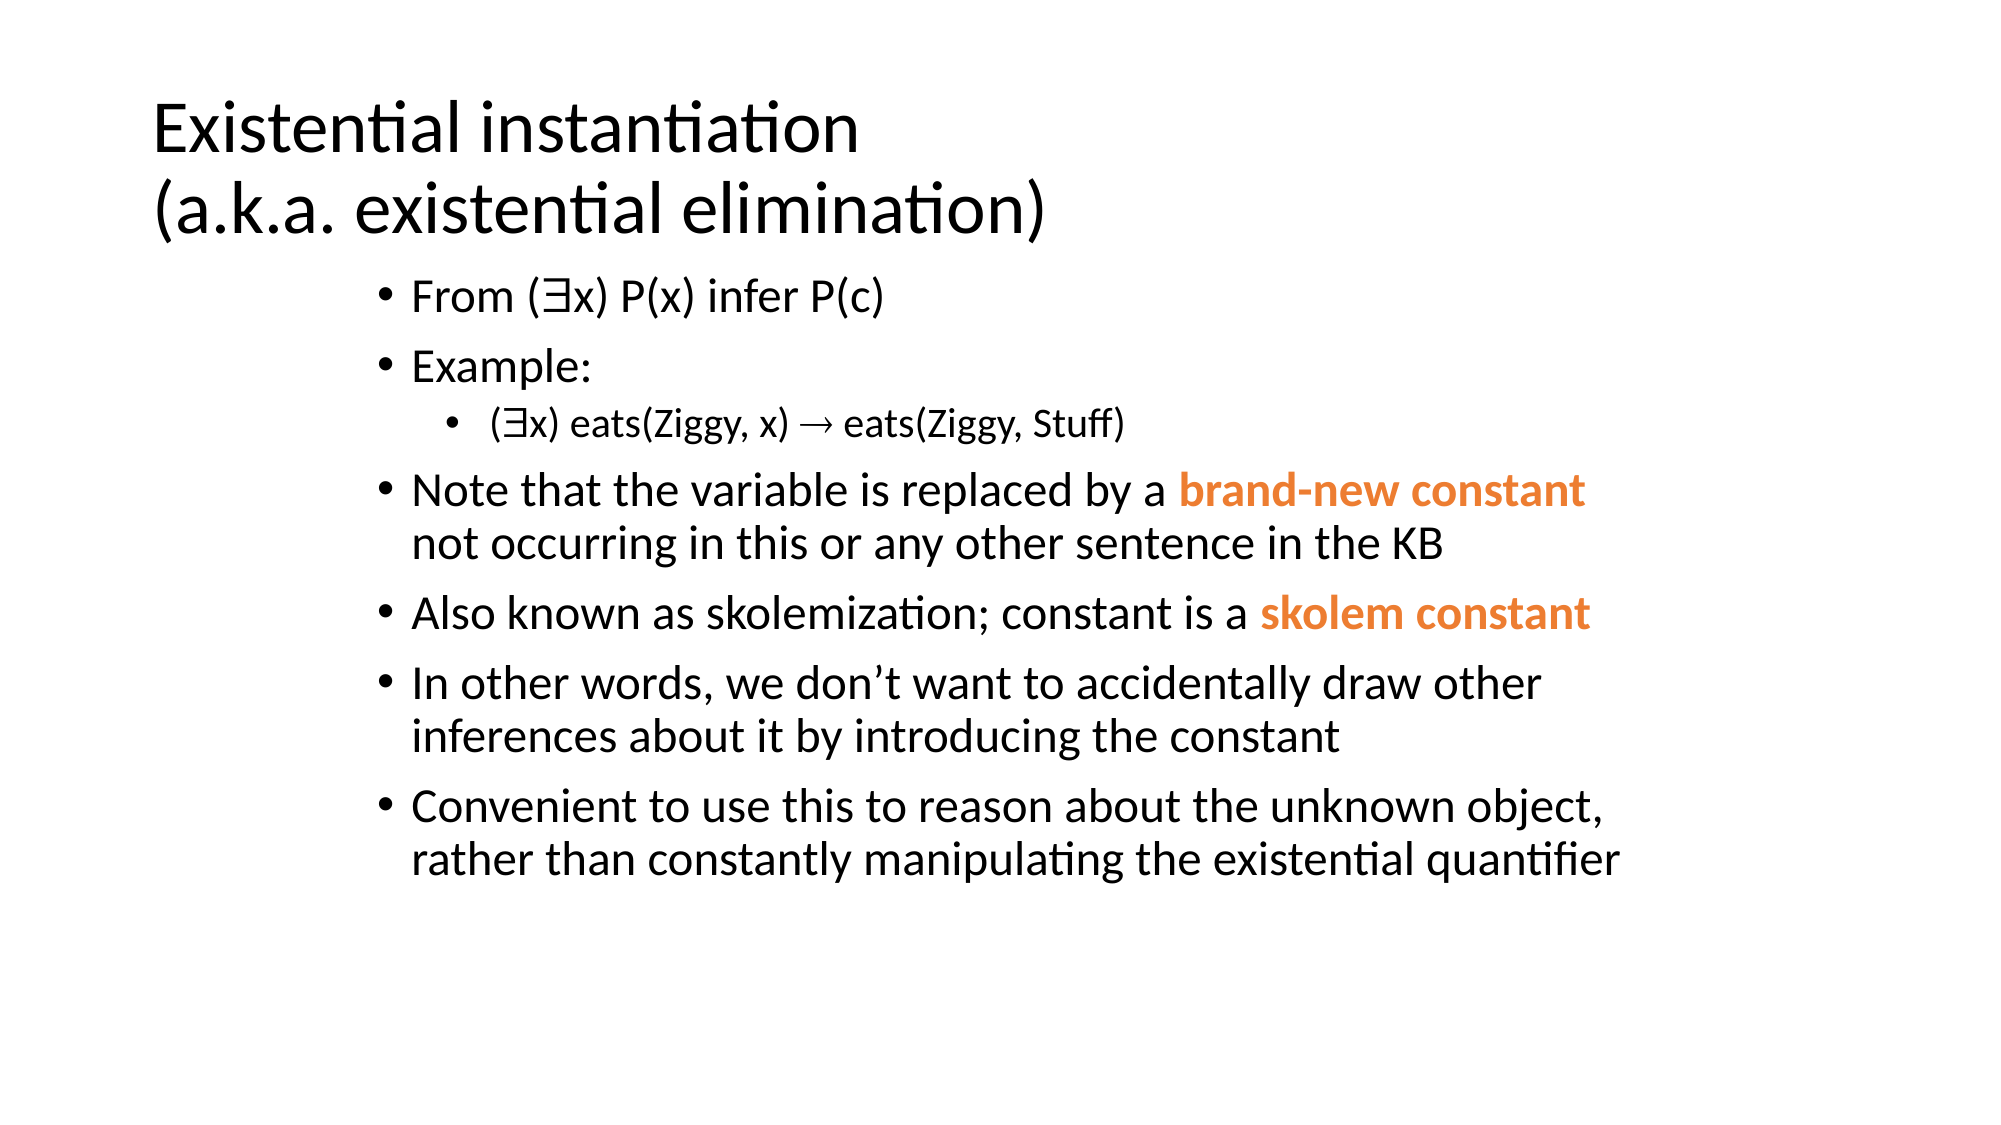

# Existential instantiation (a.k.a. existential elimination)
From (∃x) P(x) infer P(c)
Example:
 (∃x) eats(Ziggy, x) → eats(Ziggy, Stuff)
Note that the variable is replaced by a brand-new constant not occurring in this or any other sentence in the KB
Also known as skolemization; constant is a skolem constant
In other words, we don’t want to accidentally draw other inferences about it by introducing the constant
Convenient to use this to reason about the unknown object, rather than constantly manipulating the existential quantifier